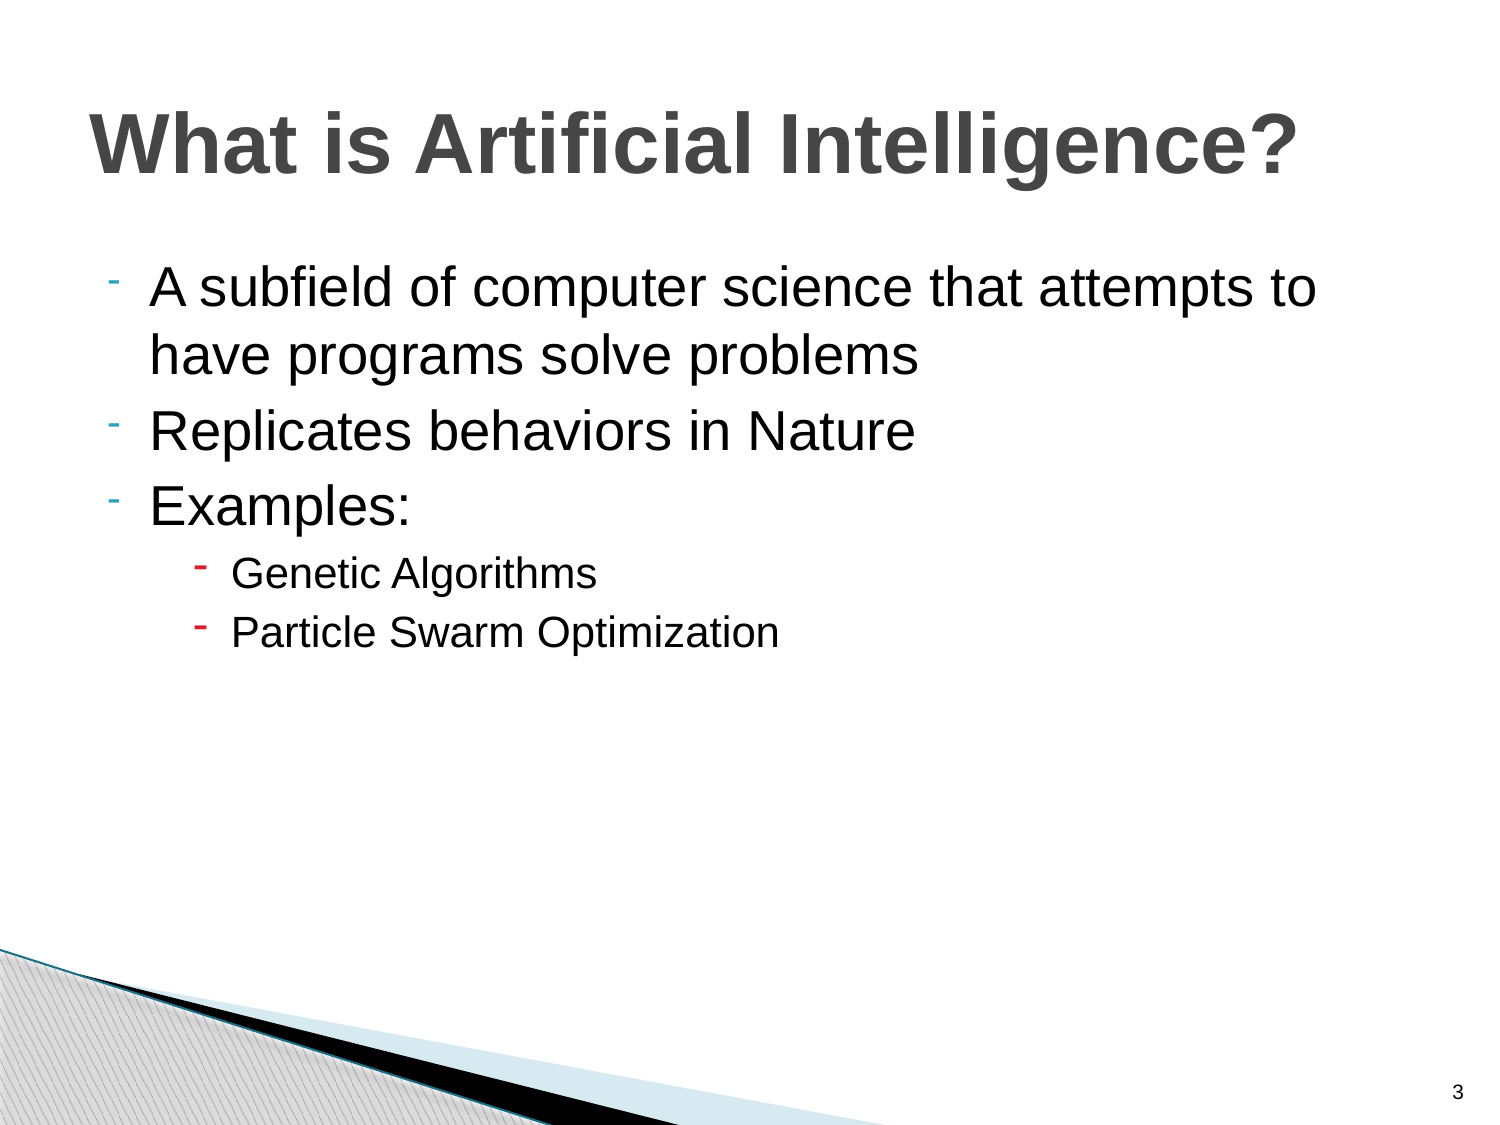

# What is Artificial Intelligence?
A subfield of computer science that attempts to have programs solve problems
Replicates behaviors in Nature
Examples:
Genetic Algorithms
Particle Swarm Optimization
3